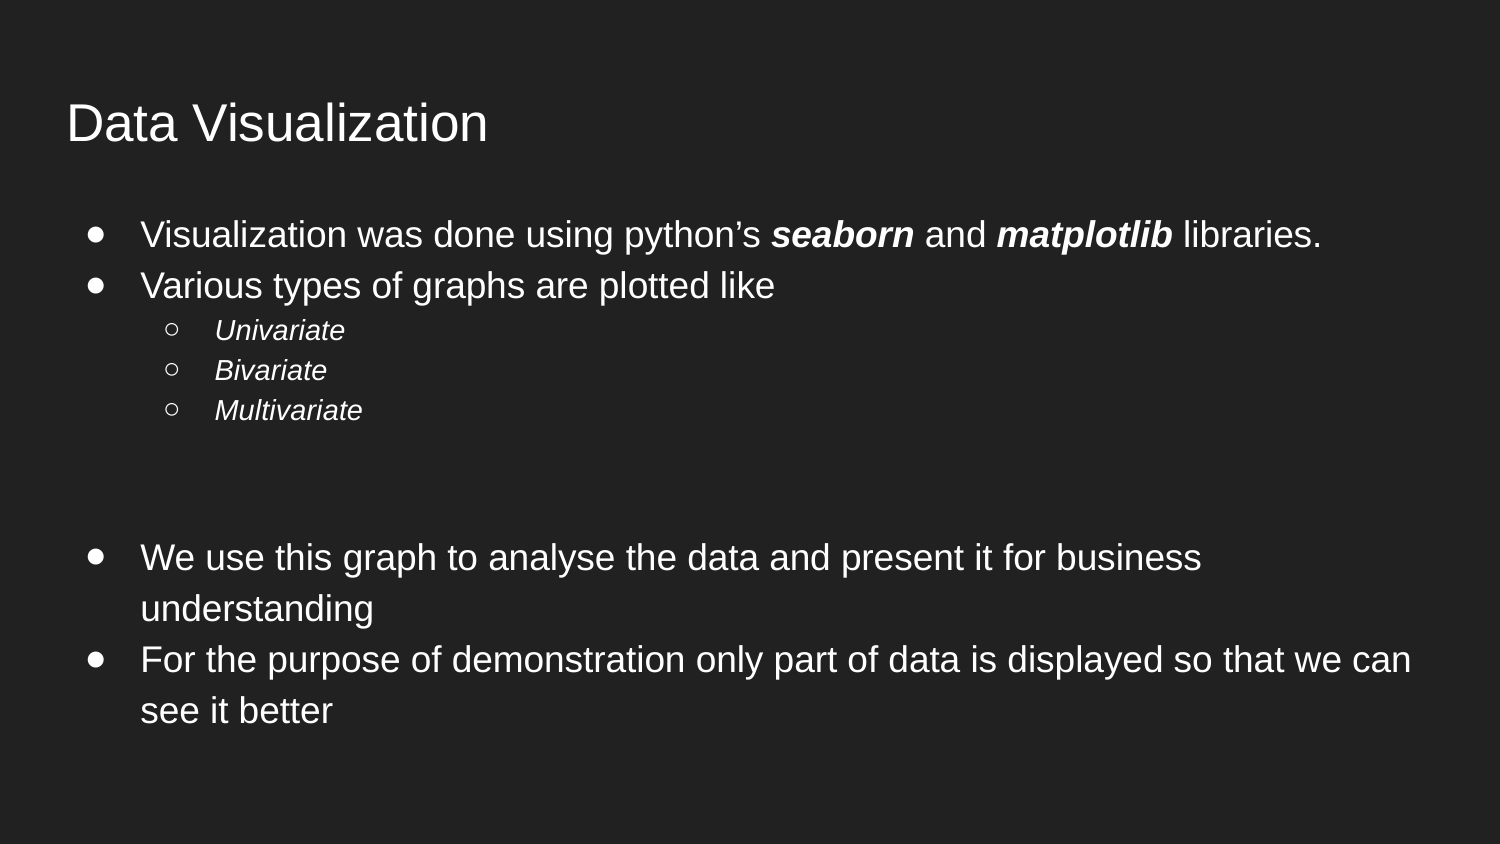

# Data Visualization
Visualization was done using python’s seaborn and matplotlib libraries.
Various types of graphs are plotted like
Univariate
Bivariate
Multivariate

We use this graph to analyse the data and present it for business understanding
For the purpose of demonstration only part of data is displayed so that we can see it better